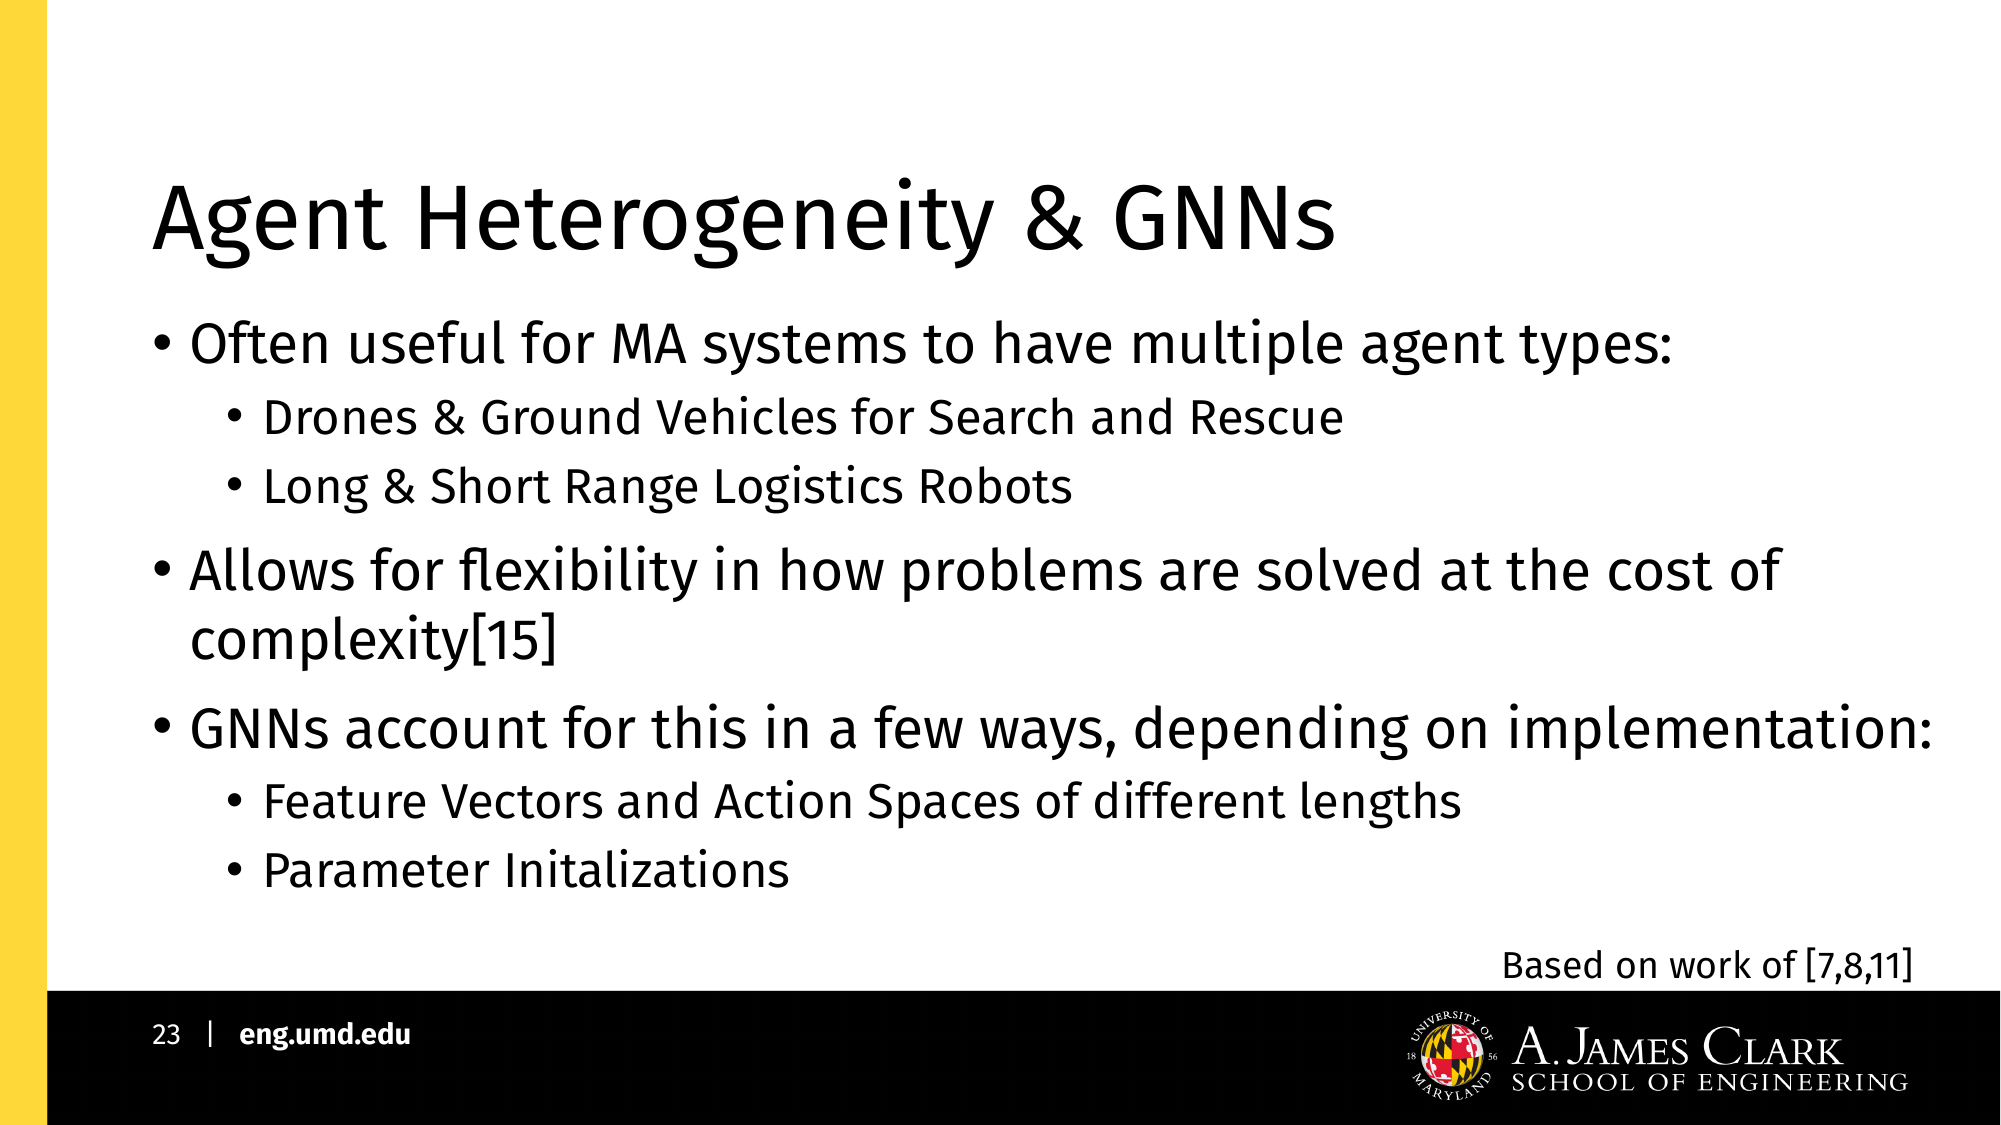

# Agent Heterogeneity & GNNs
Often useful for MA systems to have multiple agent types:
Drones & Ground Vehicles for Search and Rescue
Long & Short Range Logistics Robots
Allows for flexibility in how problems are solved at the cost of complexity[15]
GNNs account for this in a few ways, depending on implementation:
Feature Vectors and Action Spaces of different lengths
Parameter Initalizations

Based on work of [7,8,11]
23   |   eng.umd.edu